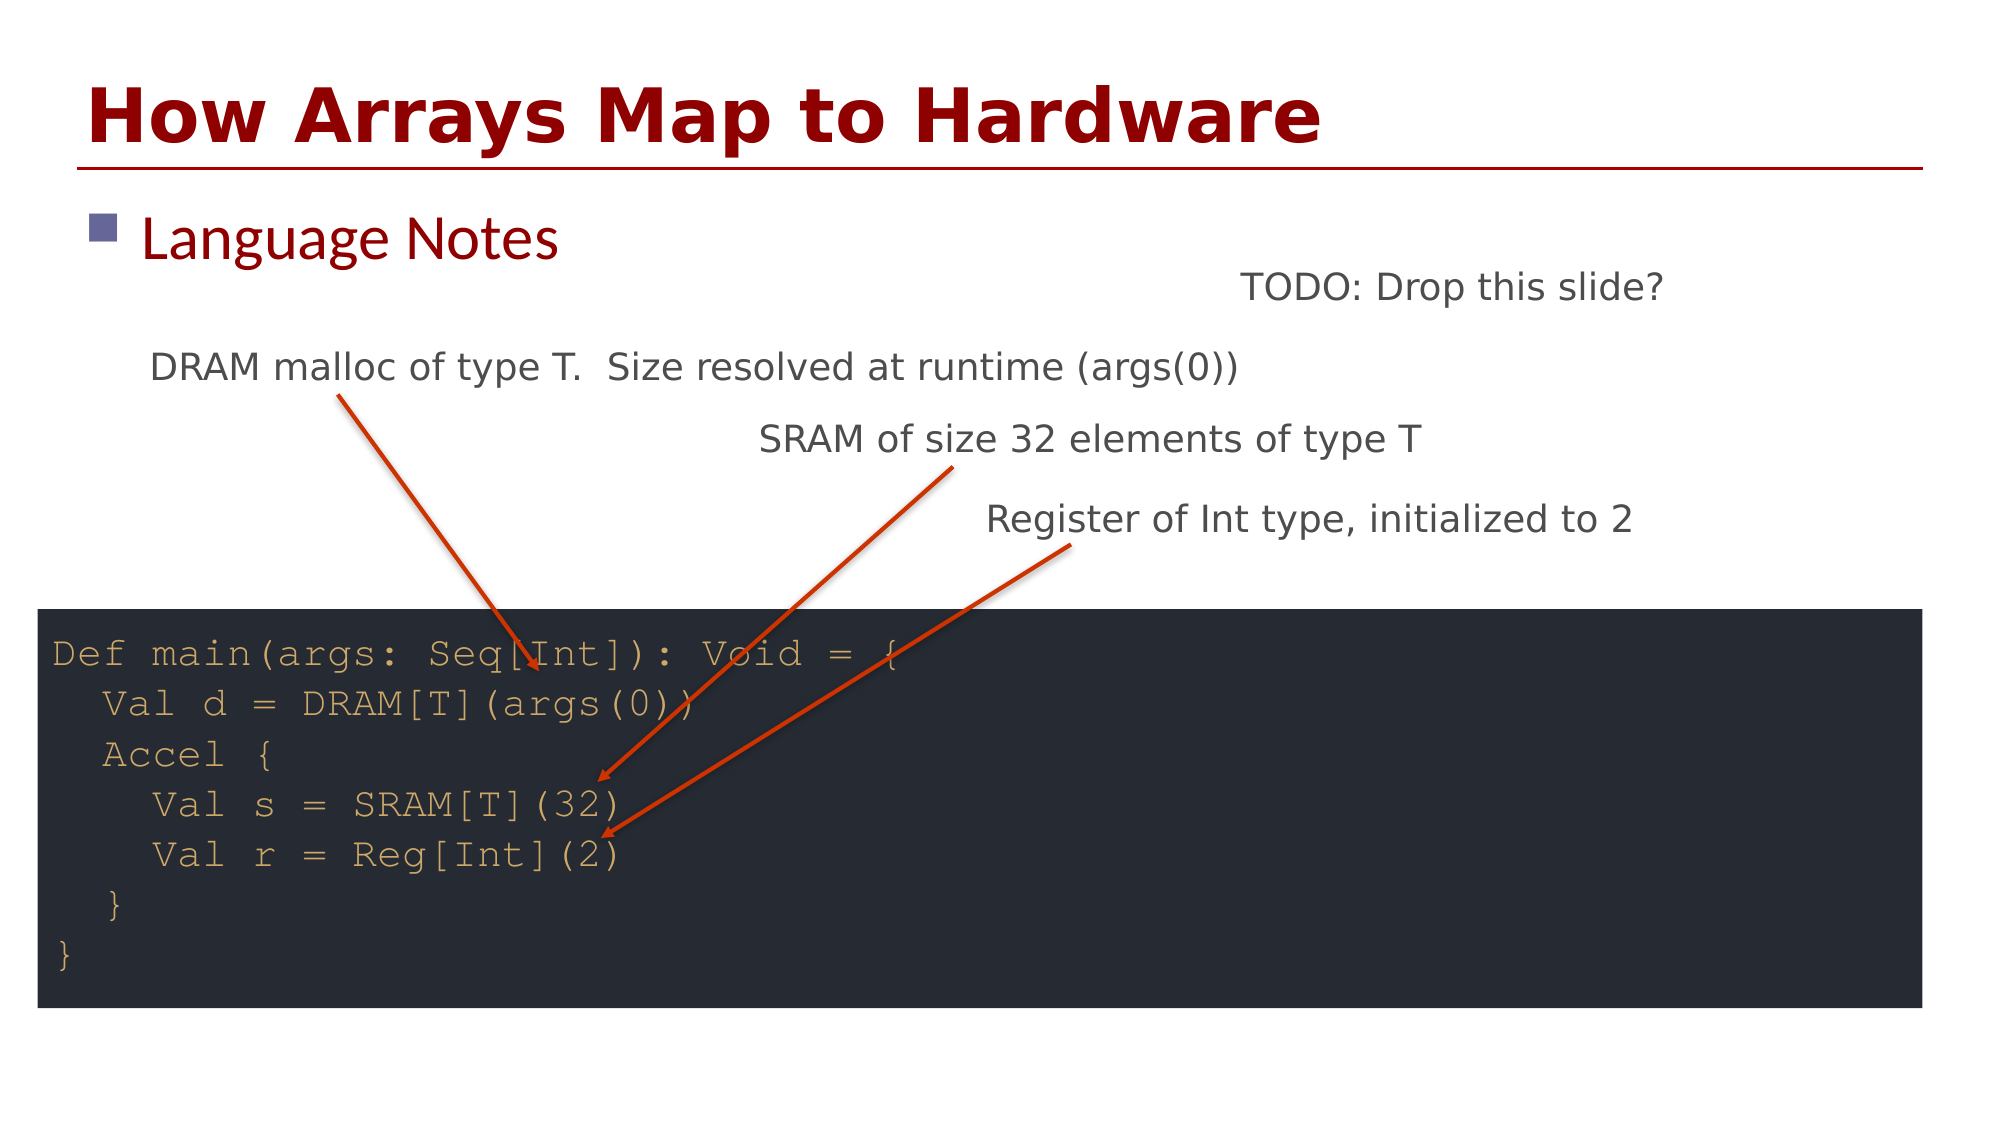

# How Arrays Map to Hardware
Language Notes
TODO: Drop this slide?
DRAM malloc of type T.  Size resolved at runtime (args(0))

SRAM of size 32 elements of type T

Register of Int type, initialized to 2

Def main(args: Seq[Int]): Void = {
  Val d = DRAM[T](args(0))
  Accel {
    Val s = SRAM[T](32)
    Val r = Reg[Int](2)
  }
}

38